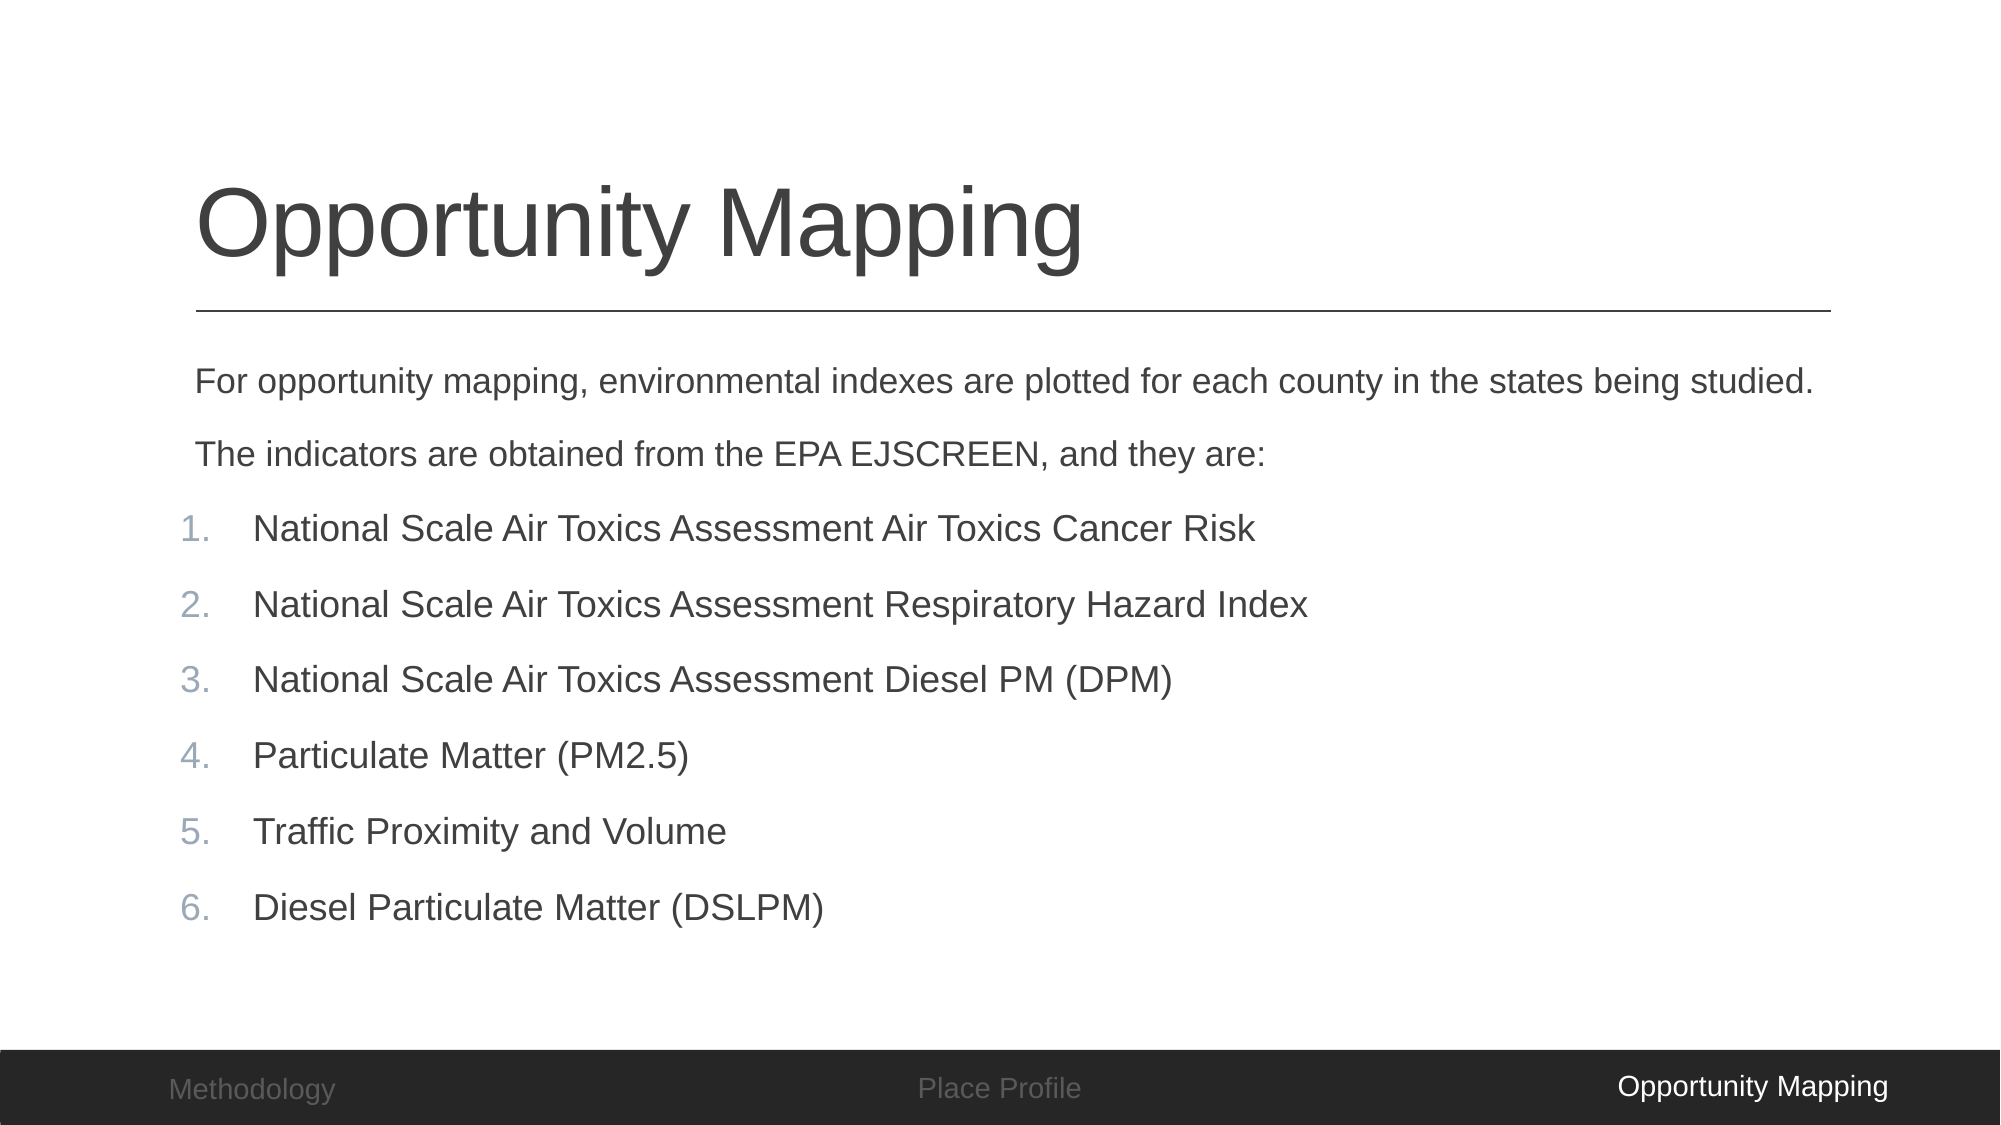

# Opportunity Mapping
For opportunity mapping, environmental indexes are plotted for each county in the states being studied.
The indicators are obtained from the EPA EJSCREEN, and they are:
National Scale Air Toxics Assessment Air Toxics Cancer Risk
National Scale Air Toxics Assessment Respiratory Hazard Index
National Scale Air Toxics Assessment Diesel PM (DPM)
Particulate Matter (PM2.5)
Traffic Proximity and Volume
Diesel Particulate Matter (DSLPM)

Opportunity Mapping
Methodology
Place Profile